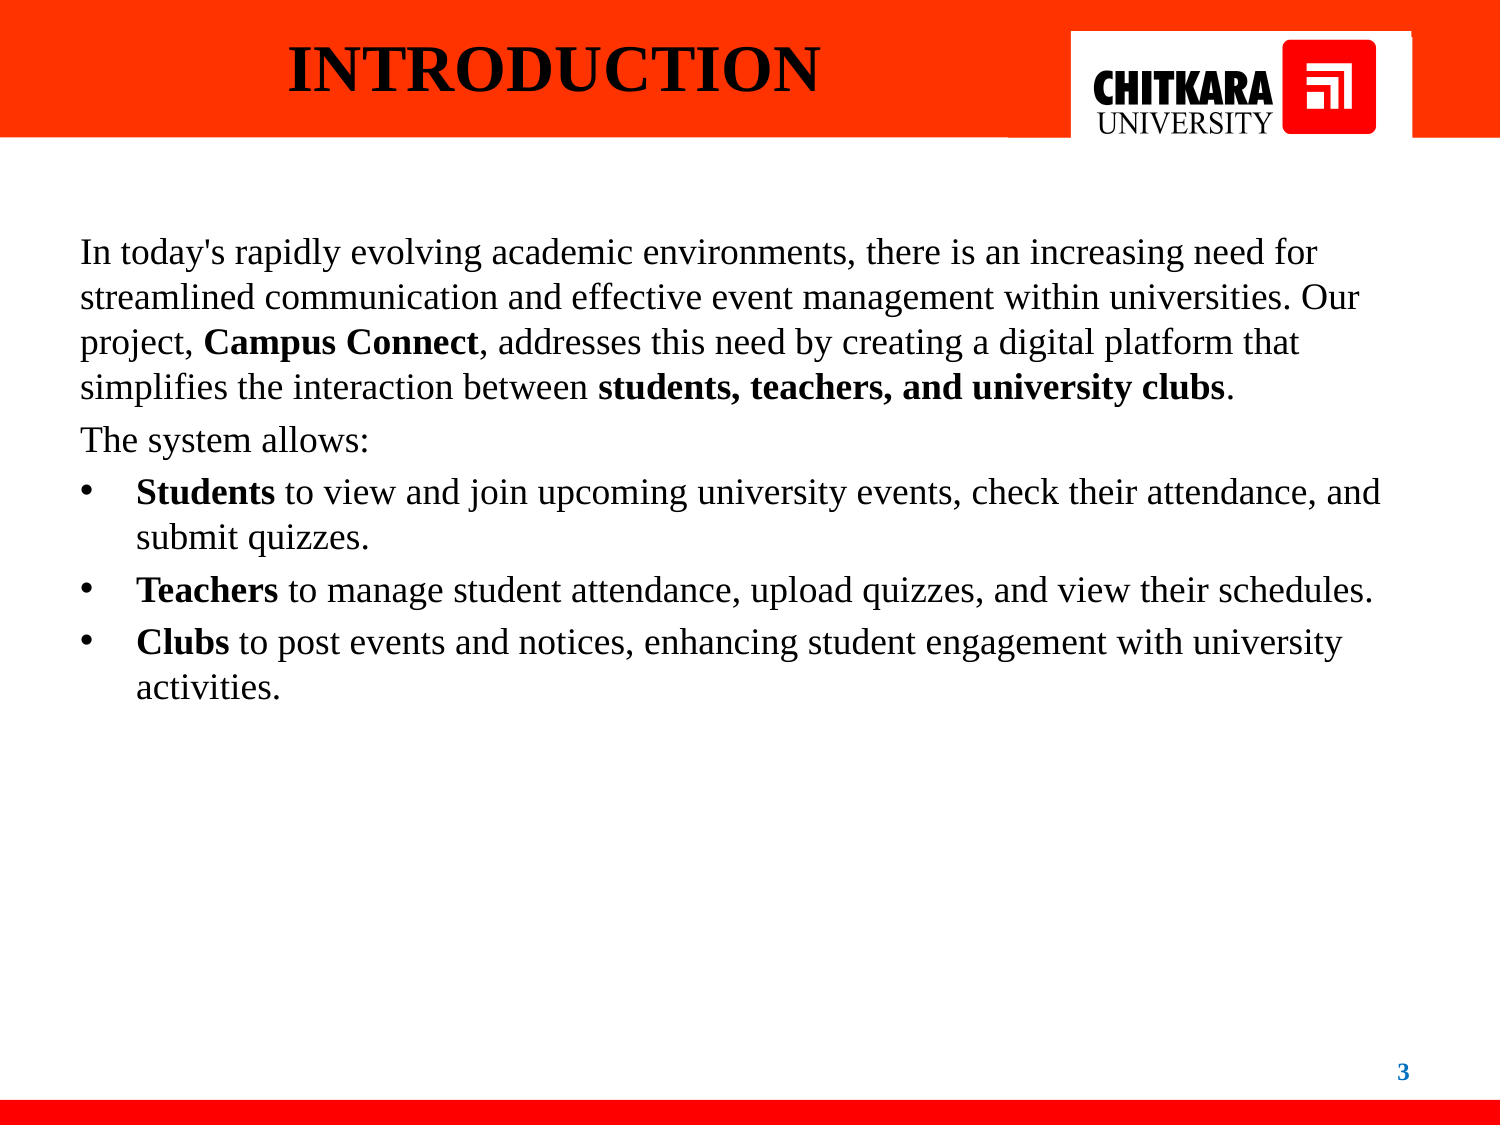

INTRODUCTION
In today's rapidly evolving academic environments, there is an increasing need for streamlined communication and effective event management within universities. Our project, Campus Connect, addresses this need by creating a digital platform that simplifies the interaction between students, teachers, and university clubs.
The system allows:
Students to view and join upcoming university events, check their attendance, and submit quizzes.
Teachers to manage student attendance, upload quizzes, and view their schedules.
Clubs to post events and notices, enhancing student engagement with university activities.

3